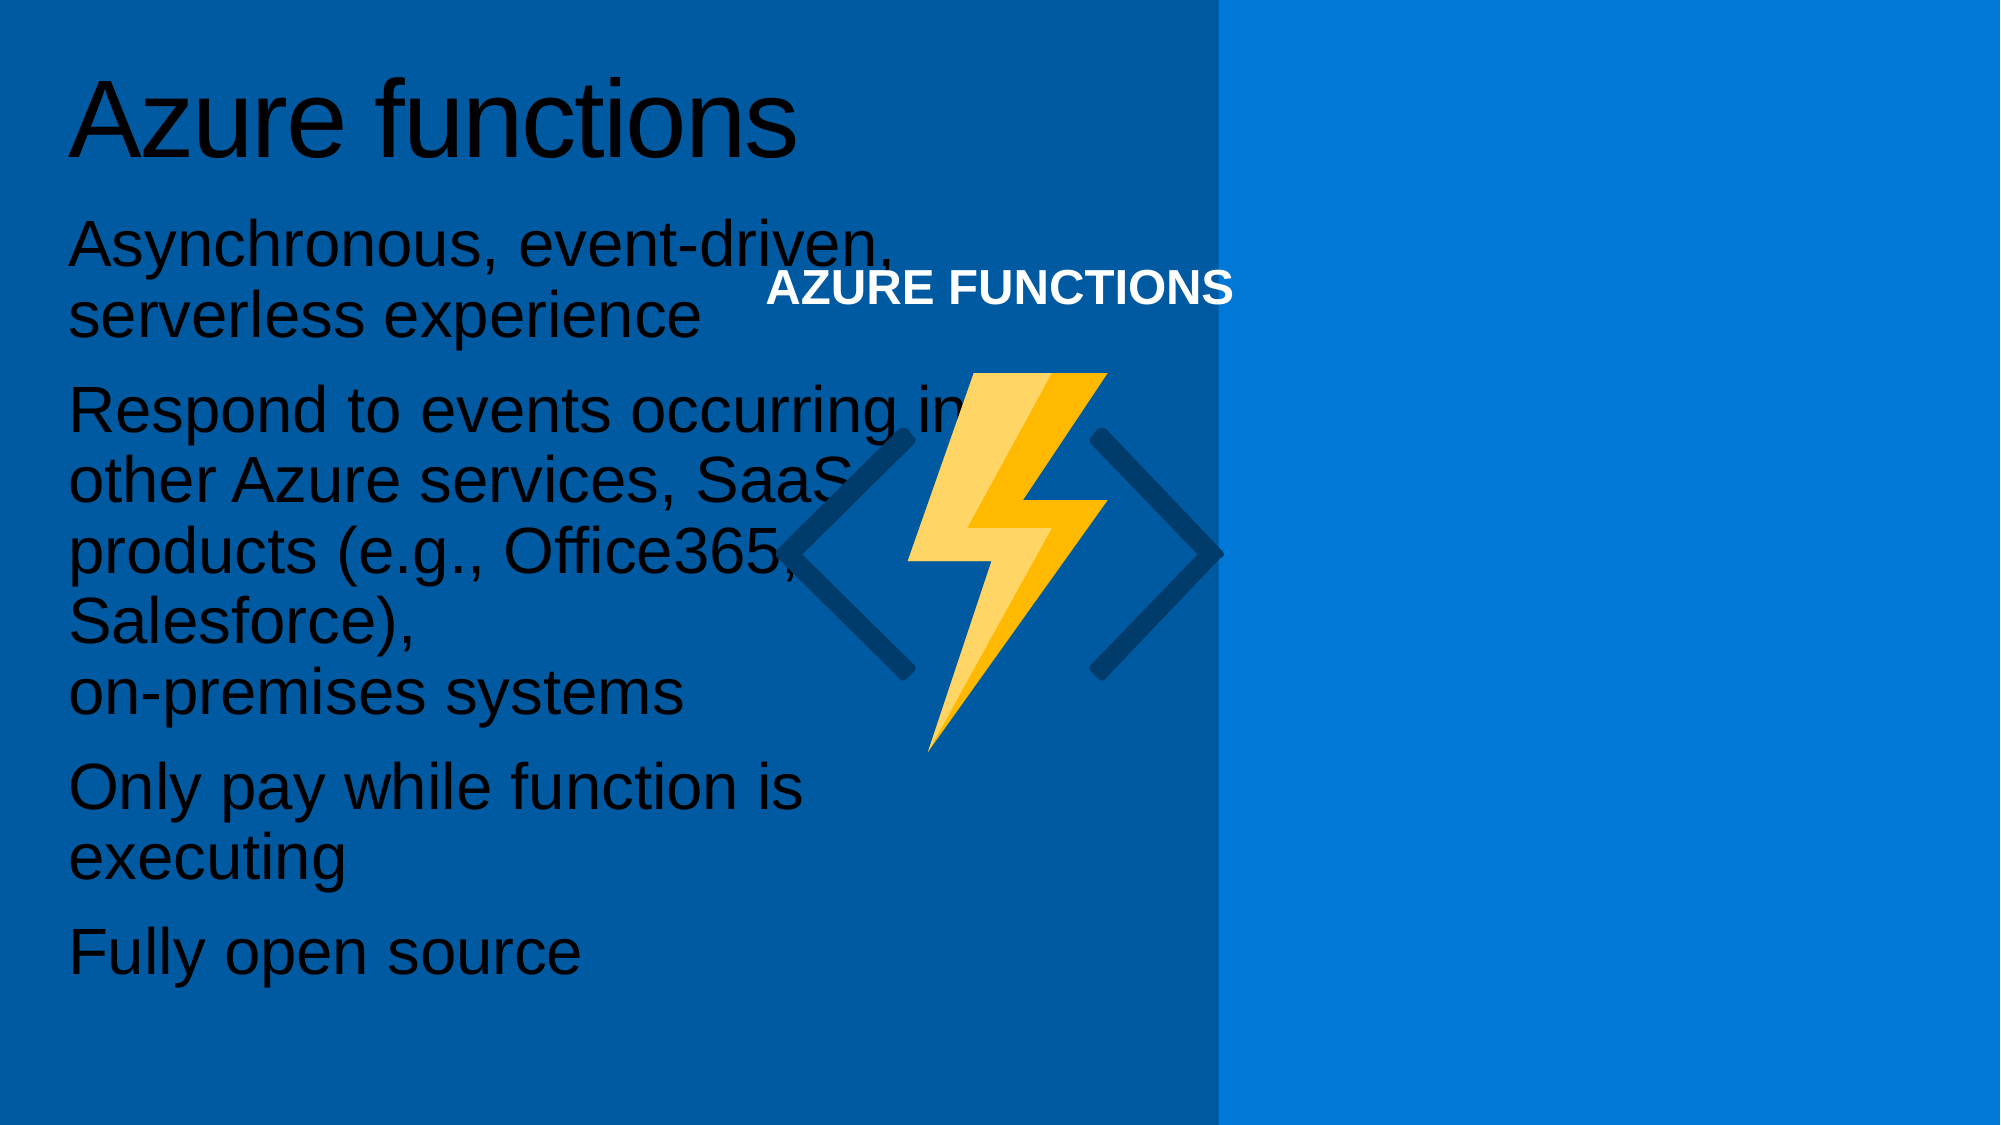

# Azure functions
Asynchronous, event-driven, serverless experience
Respond to events occurring in
other Azure services, SaaS products (e.g., Office365, Salesforce),
on-premises systems
Only pay while function is executing
Fully open source
AZURE FUNCTIONS